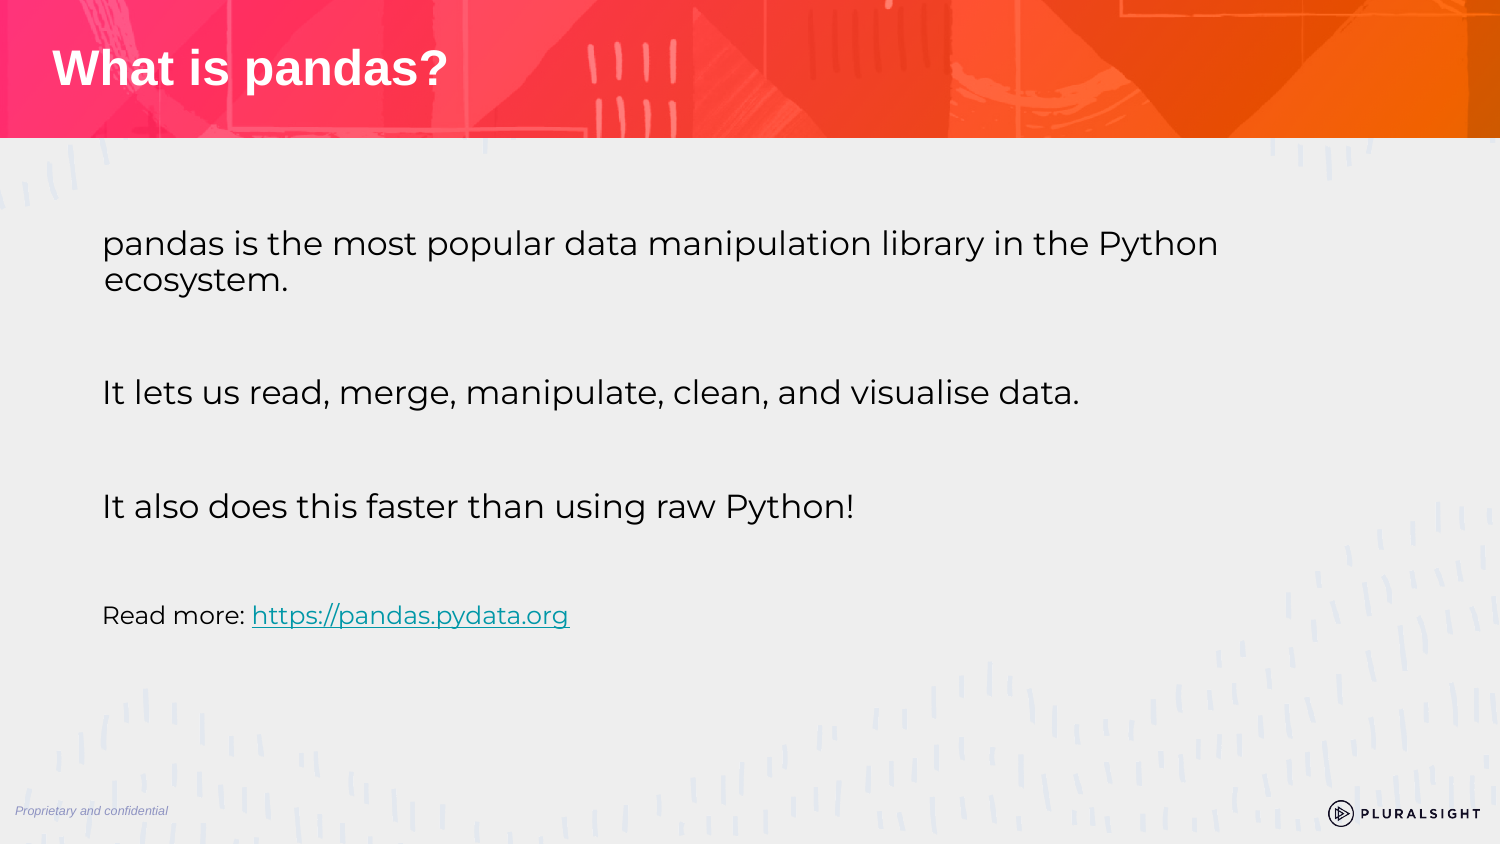

# What is pandas?
pandas is the most popular data manipulation library in the Python ecosystem.

It lets us read, merge, manipulate, clean, and visualise data.

It also does this faster than using raw Python!

Read more: https://pandas.pydata.org